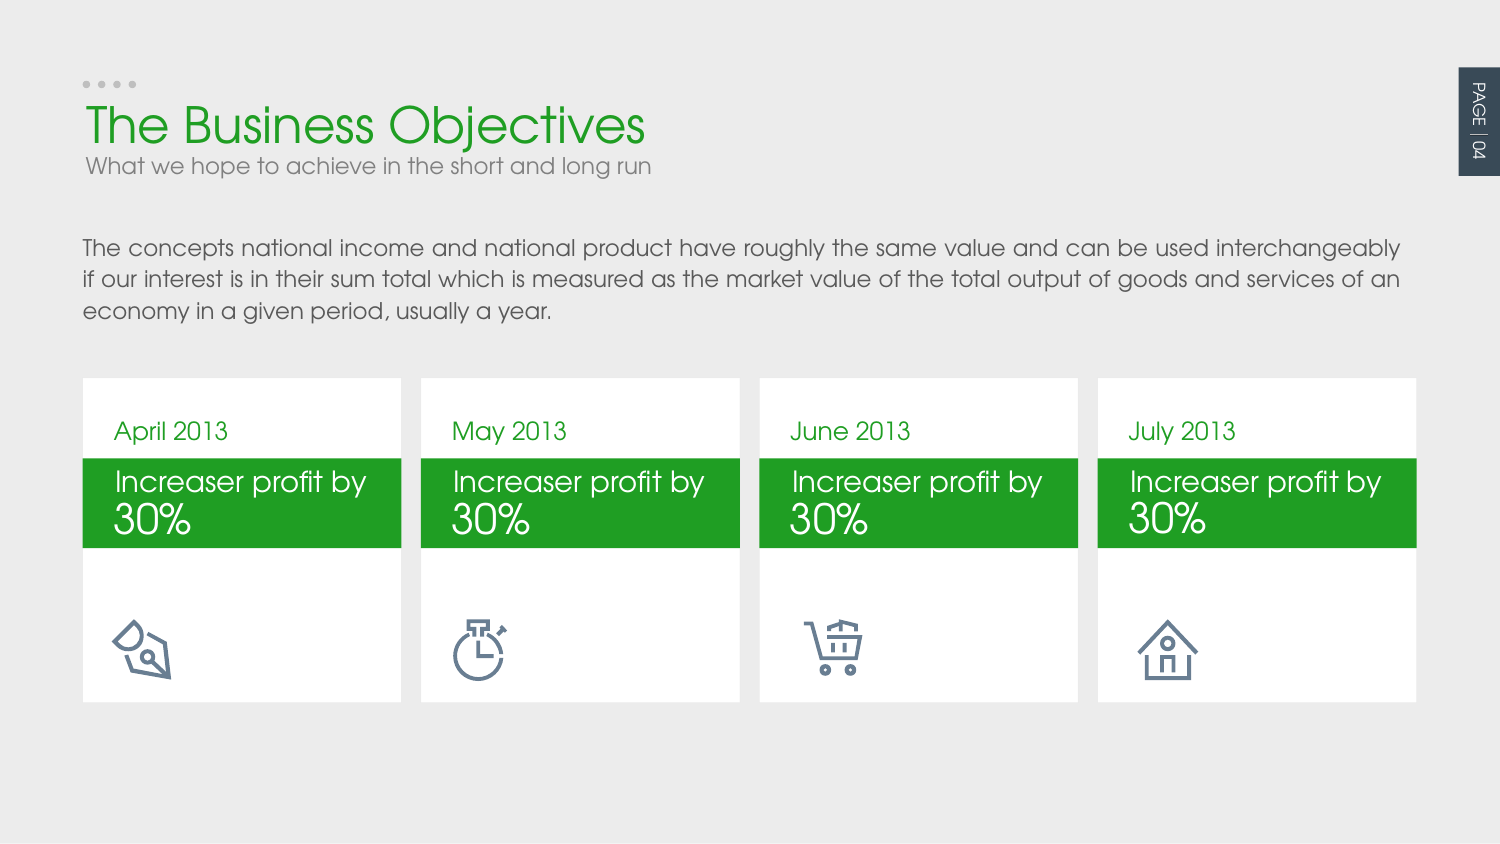

PAGE   04
The Business Objectives
What we hope to achieve in the short and long run
The concepts national income and national product have roughly the same value and can be used interchangeably if our interest is in their sum total which is measured as the market value of the total output of goods and services of an economy in a given period, usually a year.

April 2013
Increaser profit by

30%

May 2013
Increaser profit by

30%

June 2013
Increaser profit by

30%

July 2013
Increaser profit by

30%